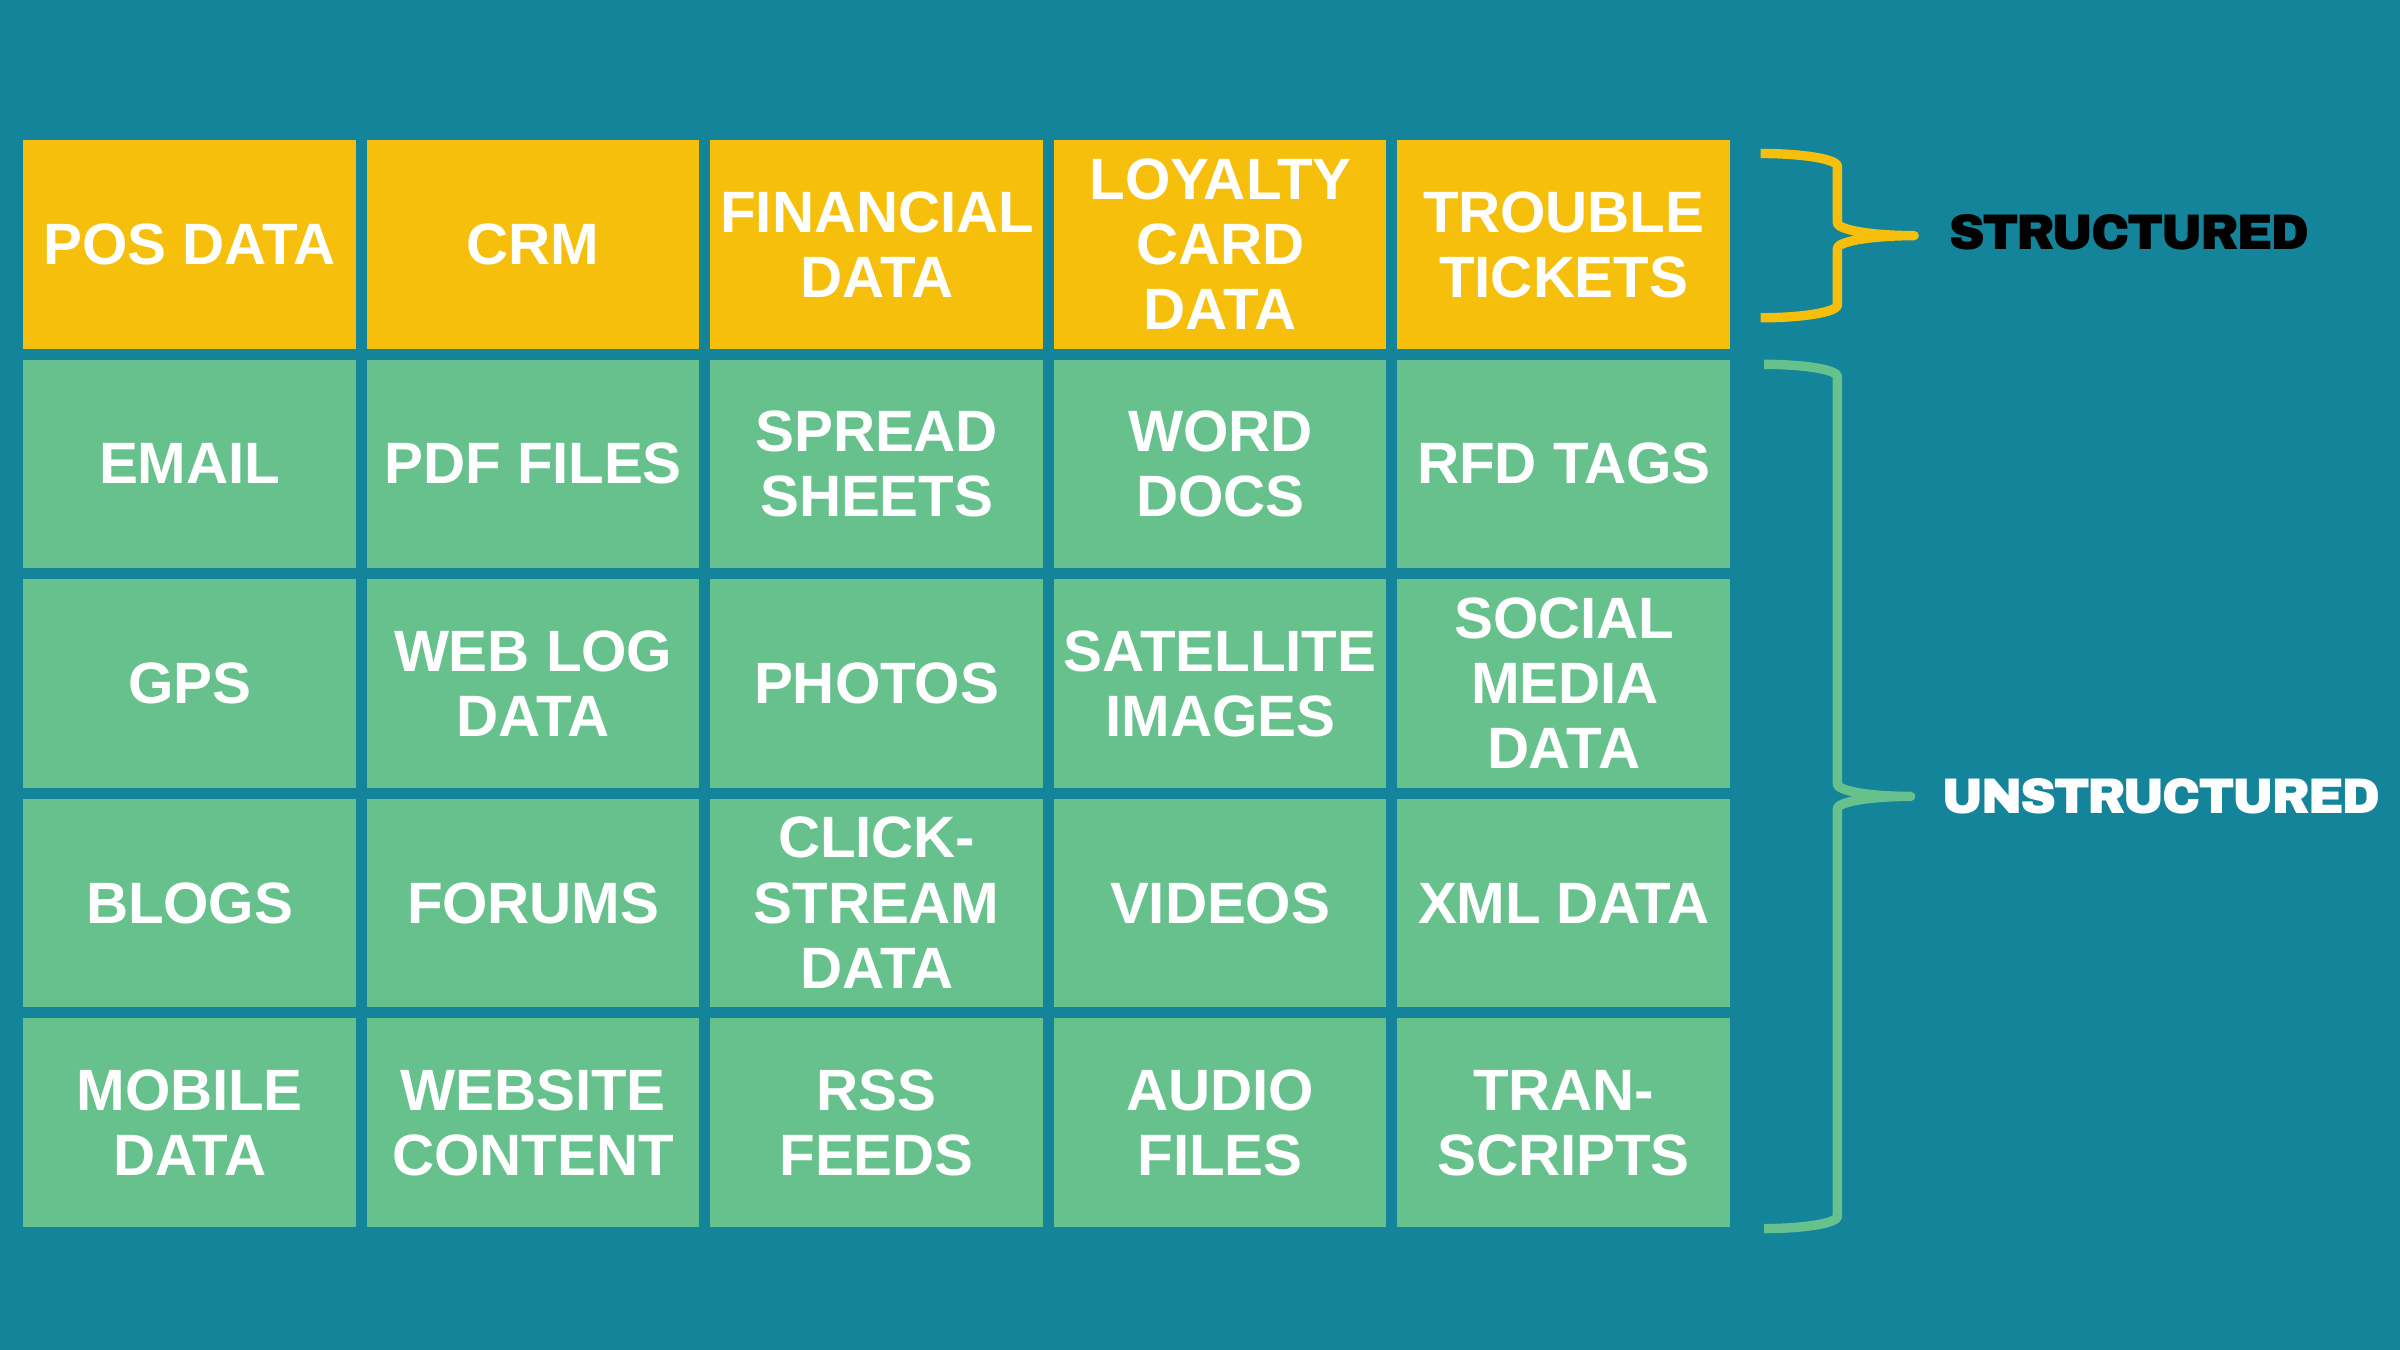

| POS DATA | CRM | FINANCIAL DATA | LOYALTY CARD DATA | TROUBLE TICKETS |
| --- | --- | --- | --- | --- |
| EMAIL | PDF FILES | SPREAD SHEETS | WORD DOCS | RFD TAGS |
| GPS | WEB LOG DATA | PHOTOS | SATELLITE IMAGES | SOCIAL MEDIA DATA |
| BLOGS | FORUMS | CLICK-STREAM DATA | VIDEOS | XML DATA |
| MOBILE DATA | WEBSITE CONTENT | RSS FEEDS | AUDIO FILES | TRAN-SCRIPTS |

# STRUCTURED

UNSTRUCTURED